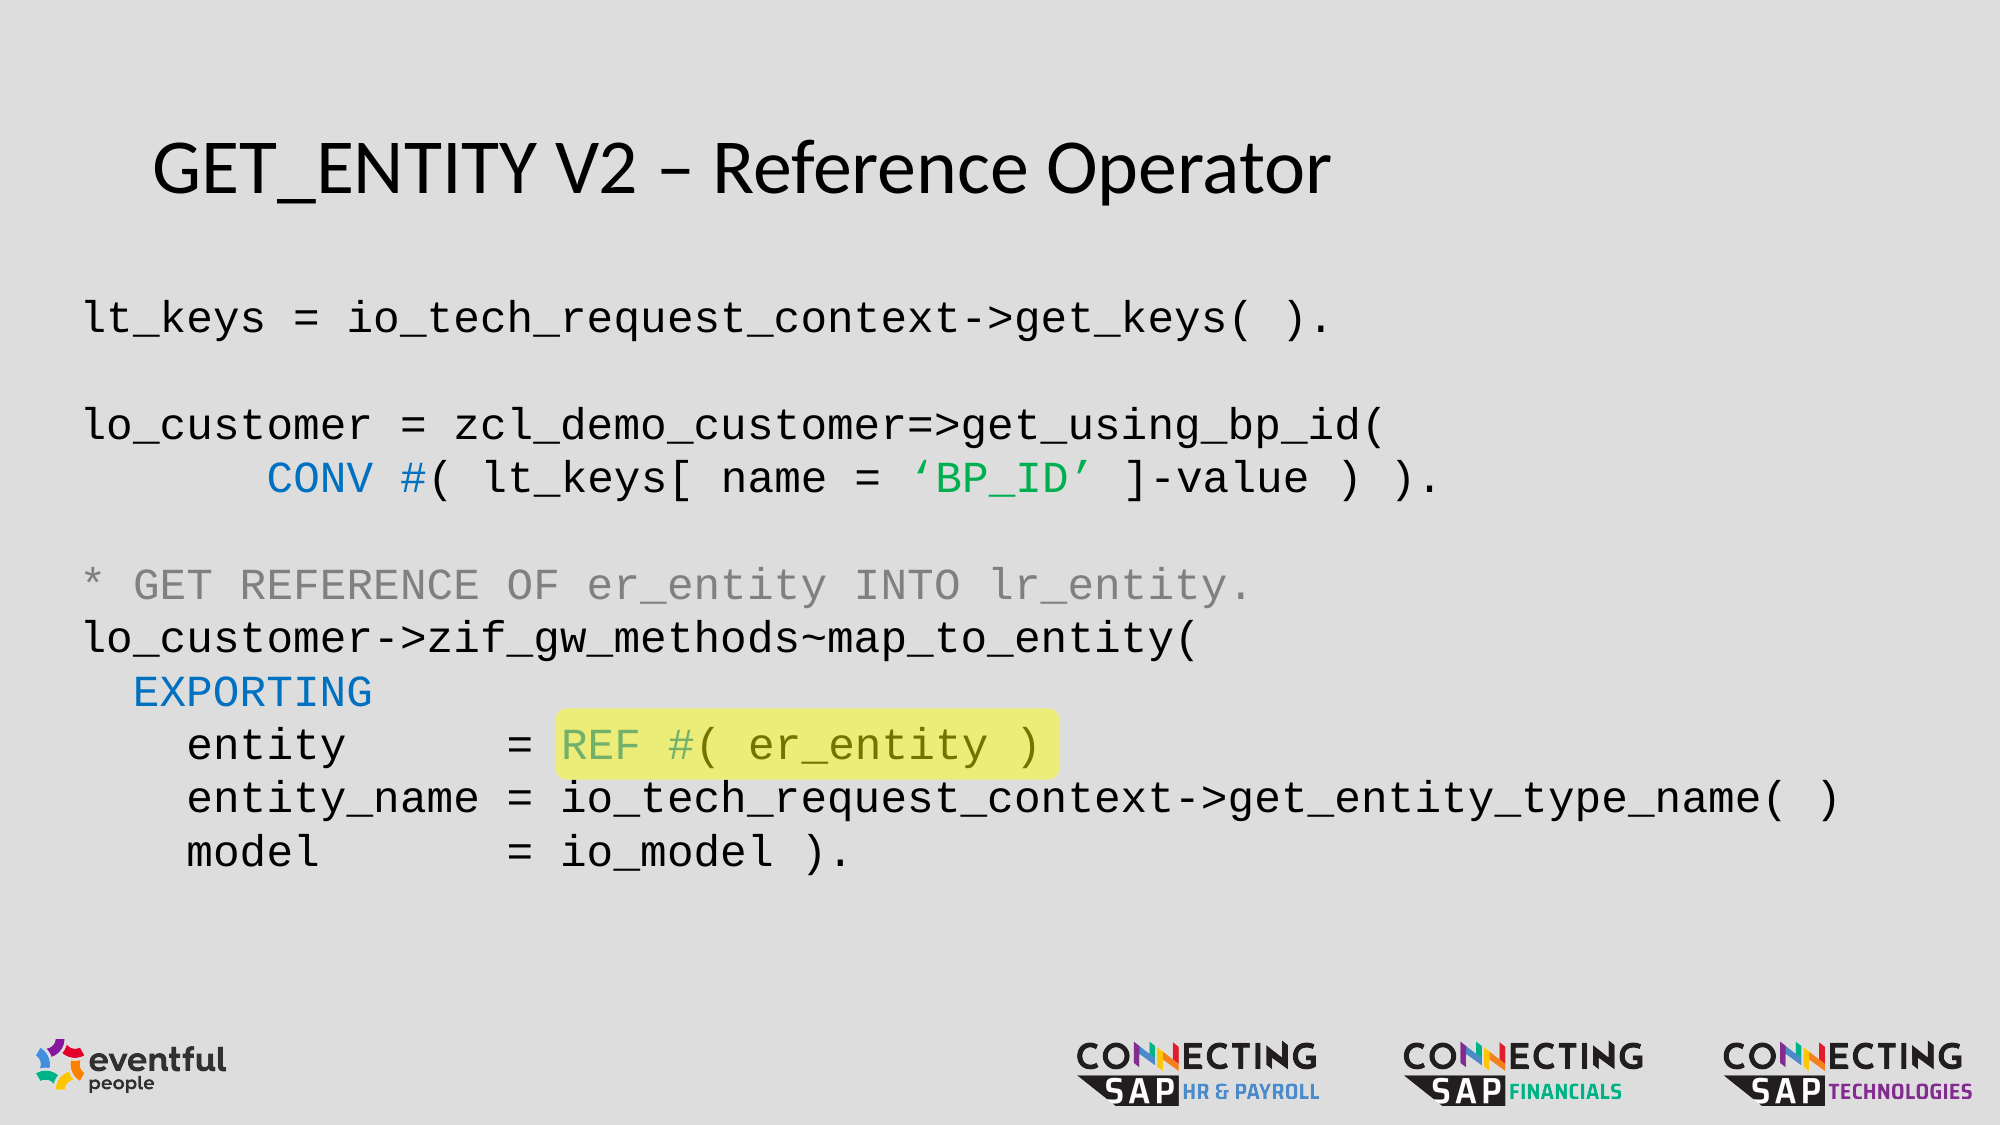

# GET_ENTITY V2 – Reference Operator
lt_keys = io_tech_request_context->get_keys( ).
lo_customer = zcl_demo_customer=>get_using_bp_id(
       CONV #( lt_keys[ name = ‘BP_ID’ ]-value ) ).
* GET REFERENCE OF er_entity INTO lr_entity.
lo_customer->zif_gw_methods~map_to_entity(
  EXPORTING
    entity      = REF #( er_entity )
    entity_name = io_tech_request_context->get_entity_type_name( )
    model       = io_model ).